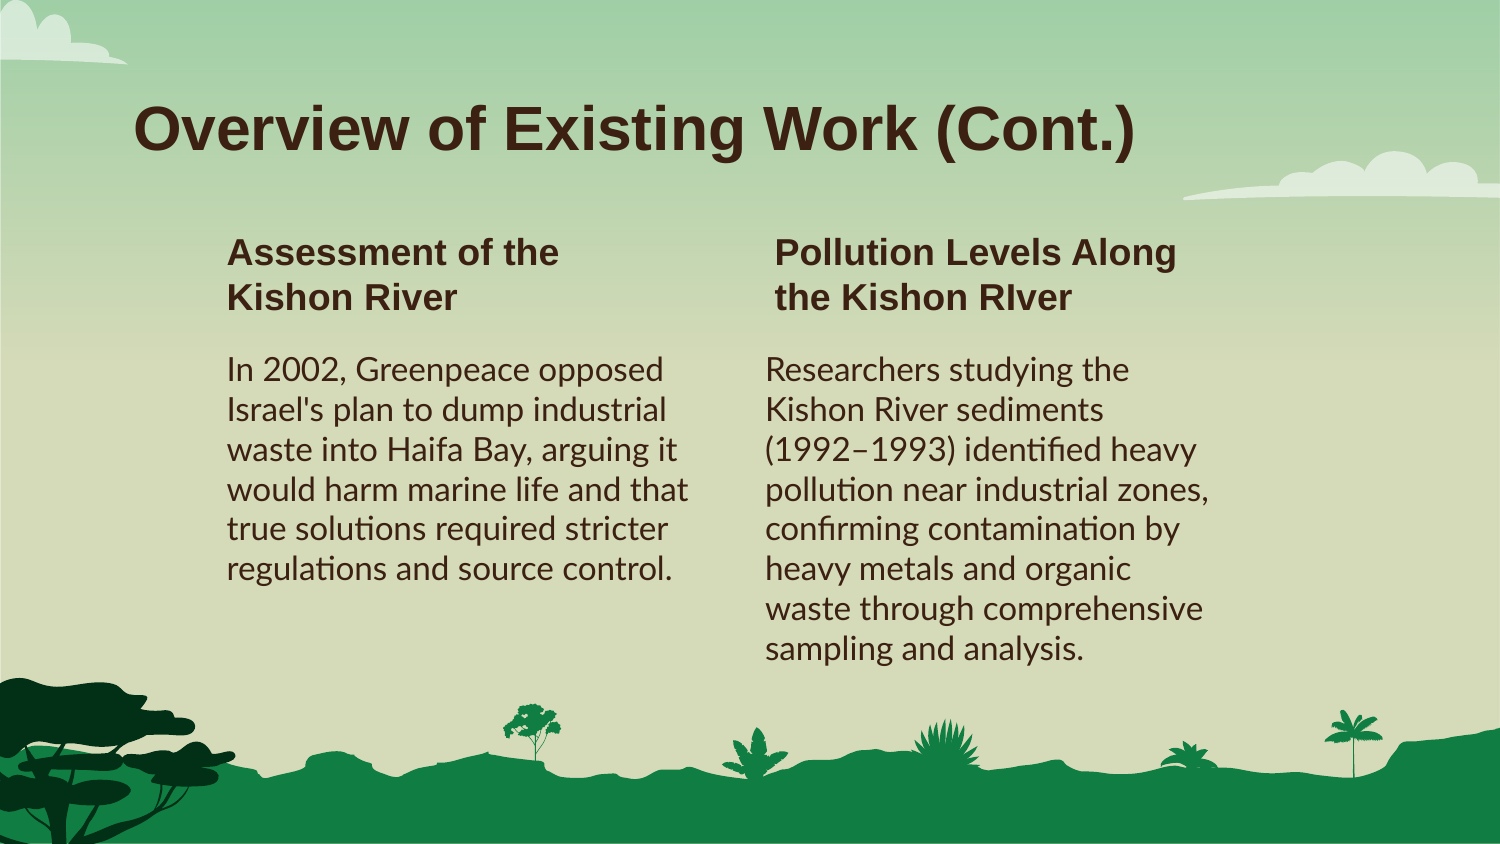

# Overview of Existing Work (Cont.)
Assessment of the Kishon River
Pollution Levels Along the Kishon RIver
In 2002, Greenpeace opposed Israel's plan to dump industrial waste into Haifa Bay, arguing it would harm marine life and that true solutions required stricter regulations and source control.
Researchers studying the Kishon River sediments (1992–1993) identified heavy pollution near industrial zones, confirming contamination by heavy metals and organic waste through comprehensive sampling and analysis.